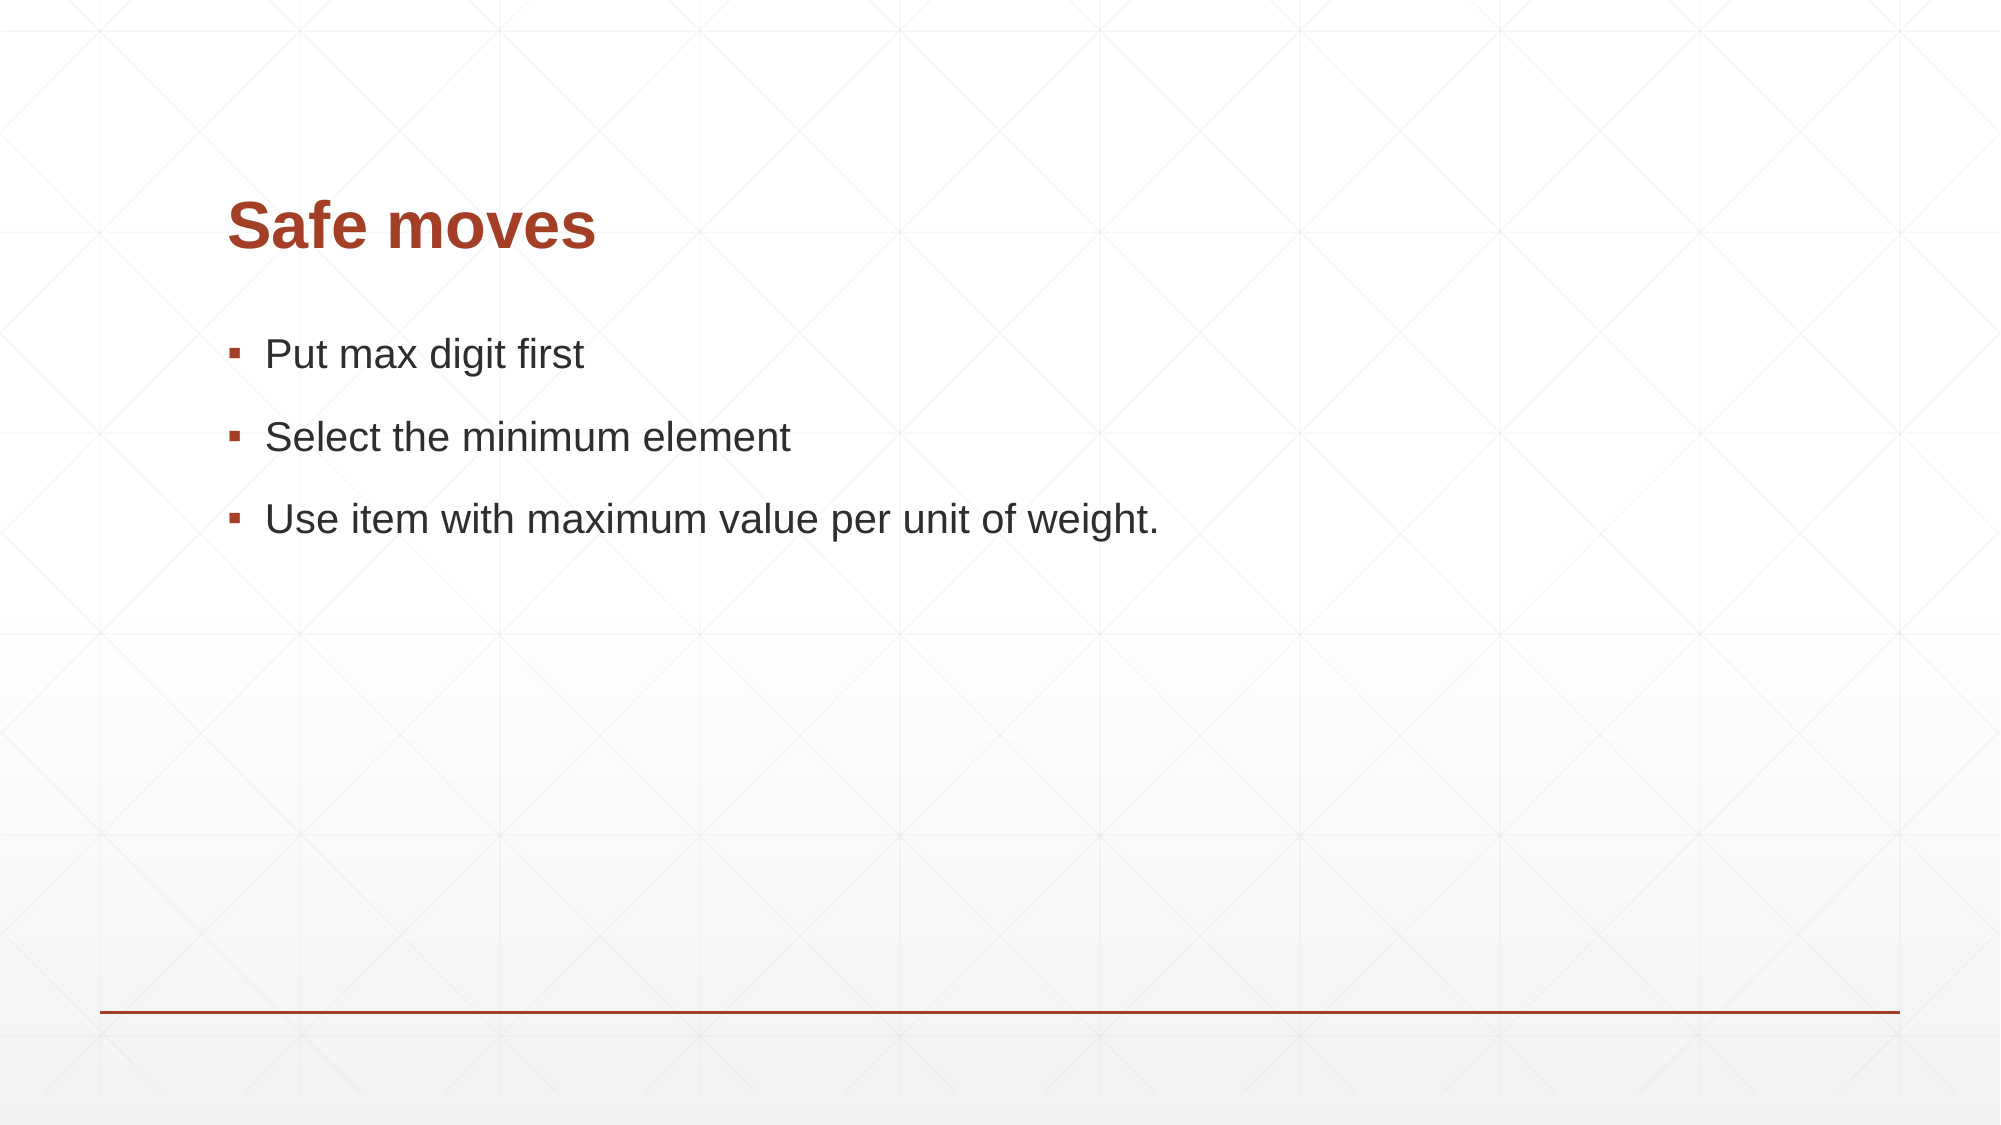

# Safe moves
Put max digit first
Select the minimum element
Use item with maximum value per unit of weight.